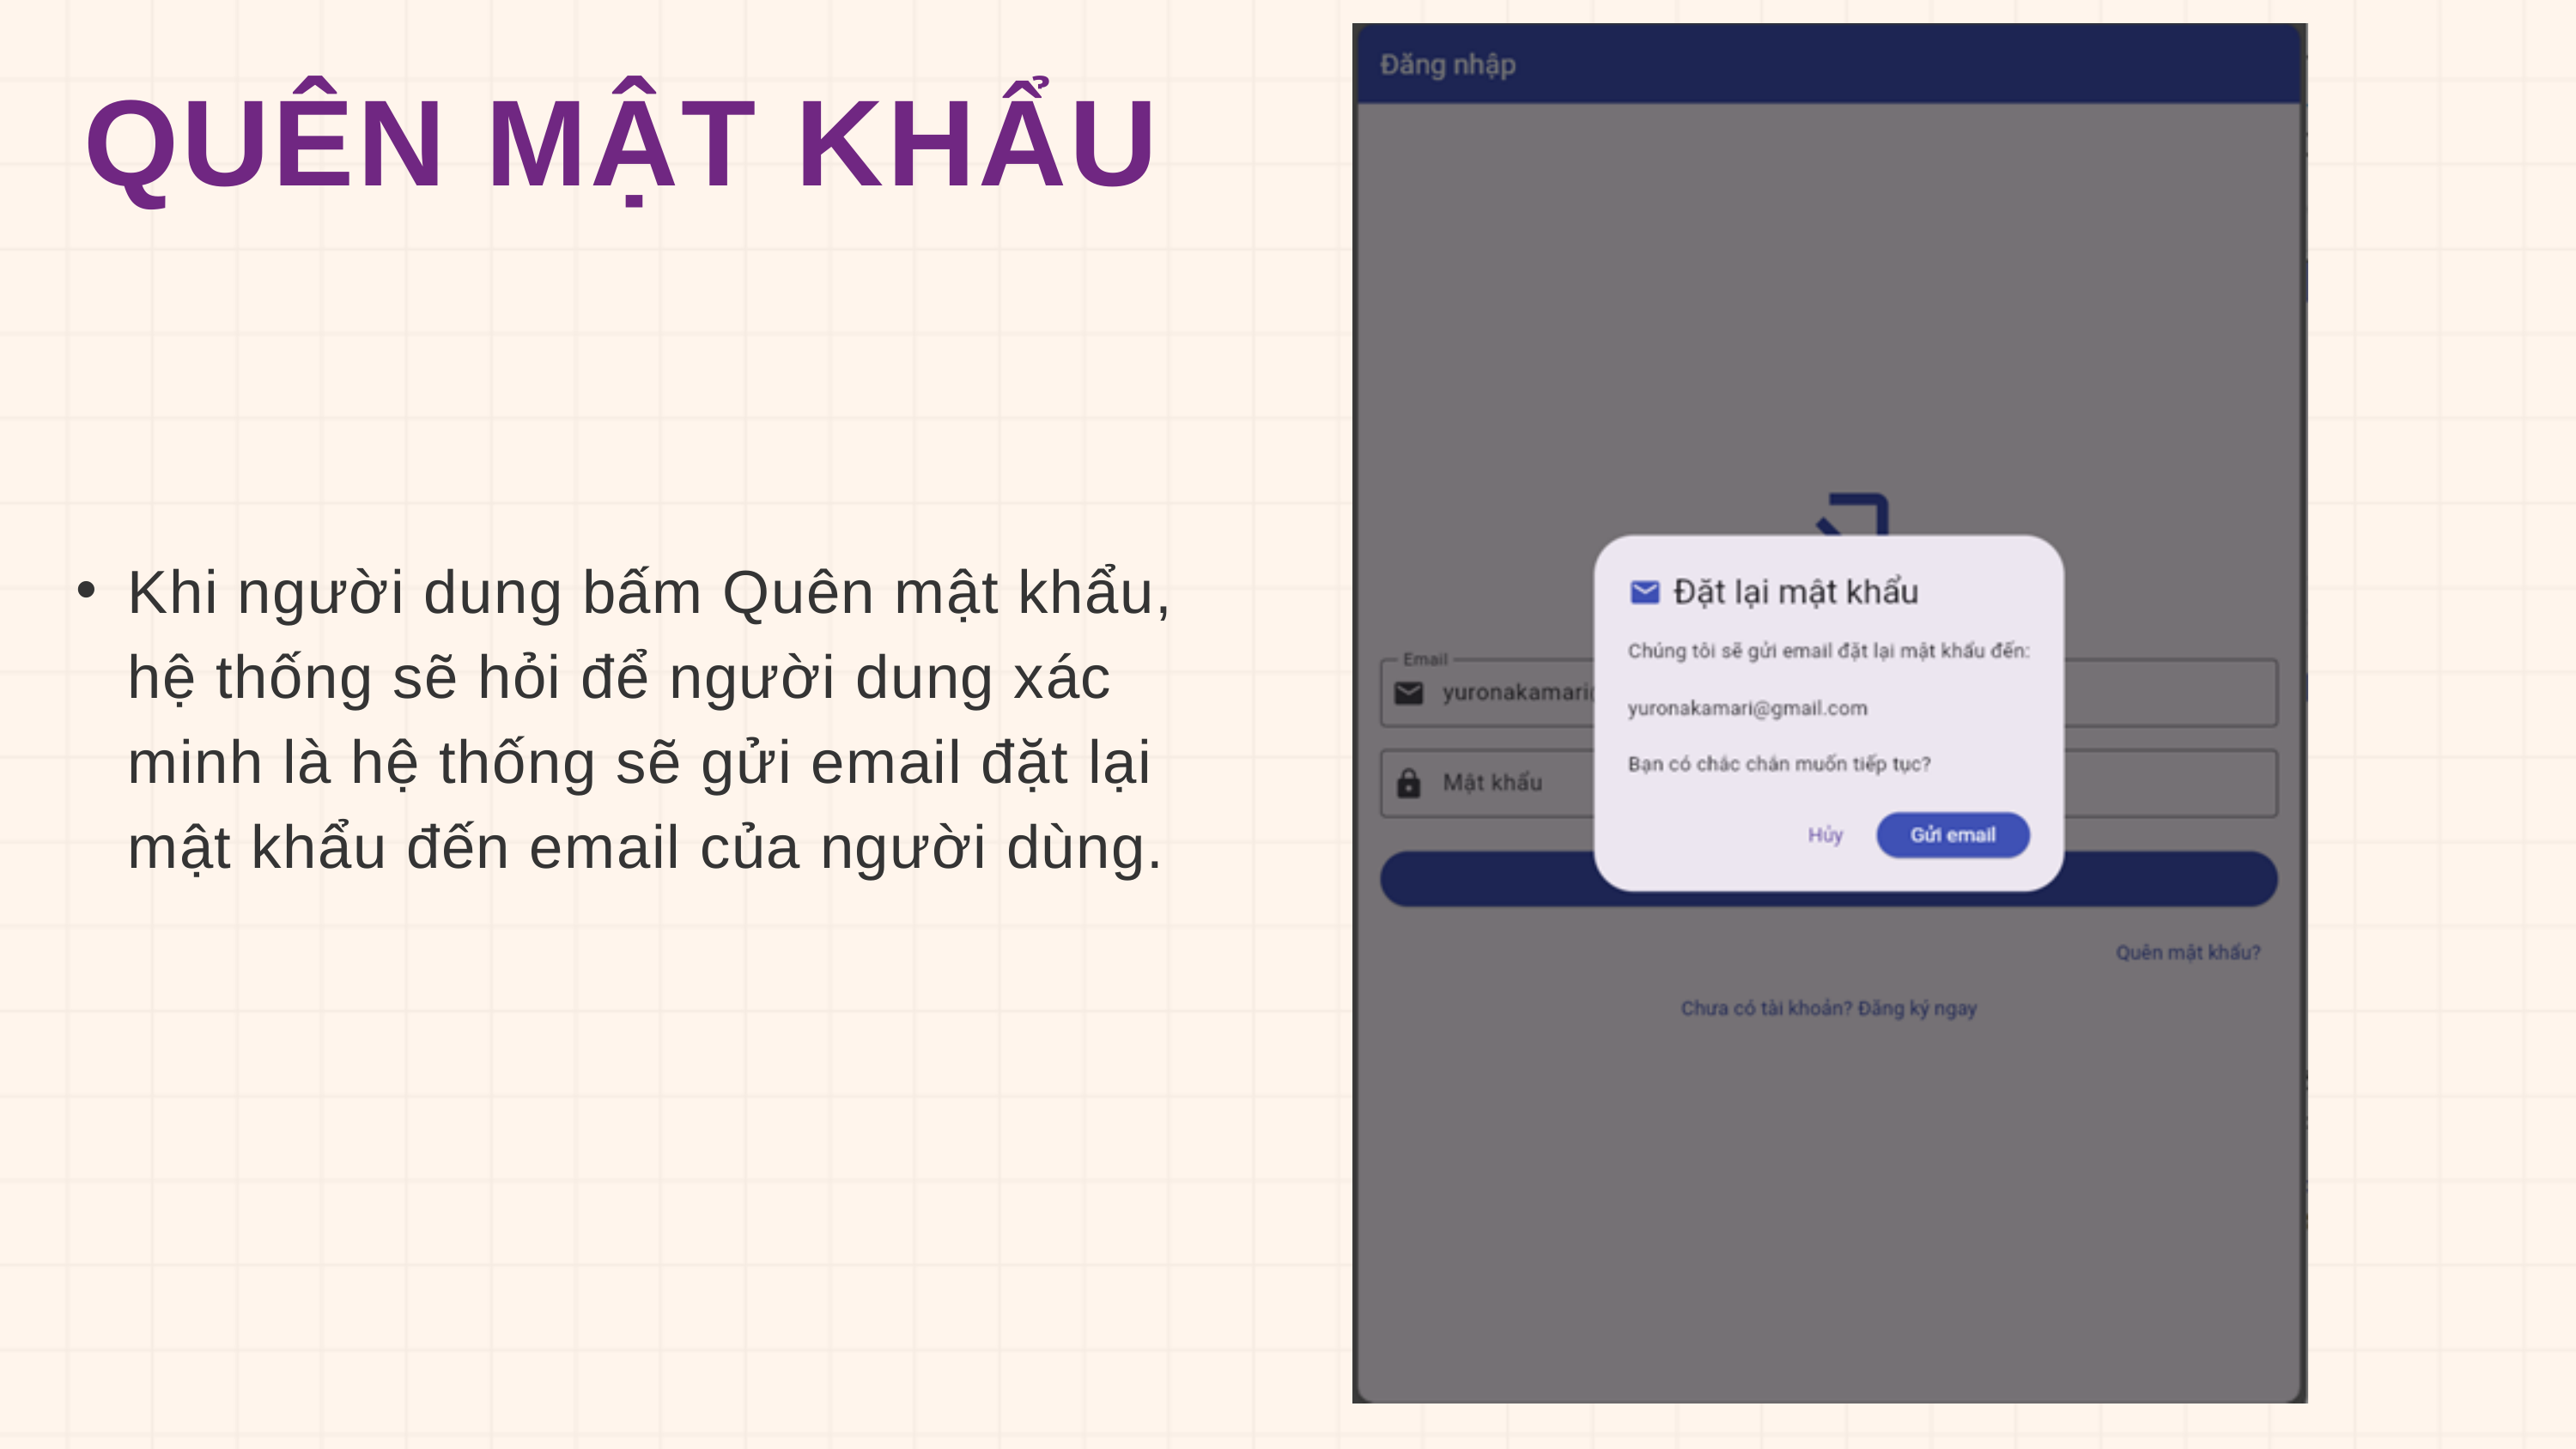

QUÊN MẬT KHẨU
Khi người dung bấm Quên mật khẩu, hệ thống sẽ hỏi để người dung xác minh là hệ thống sẽ gửi email đặt lại mật khẩu đến email của người dùng.